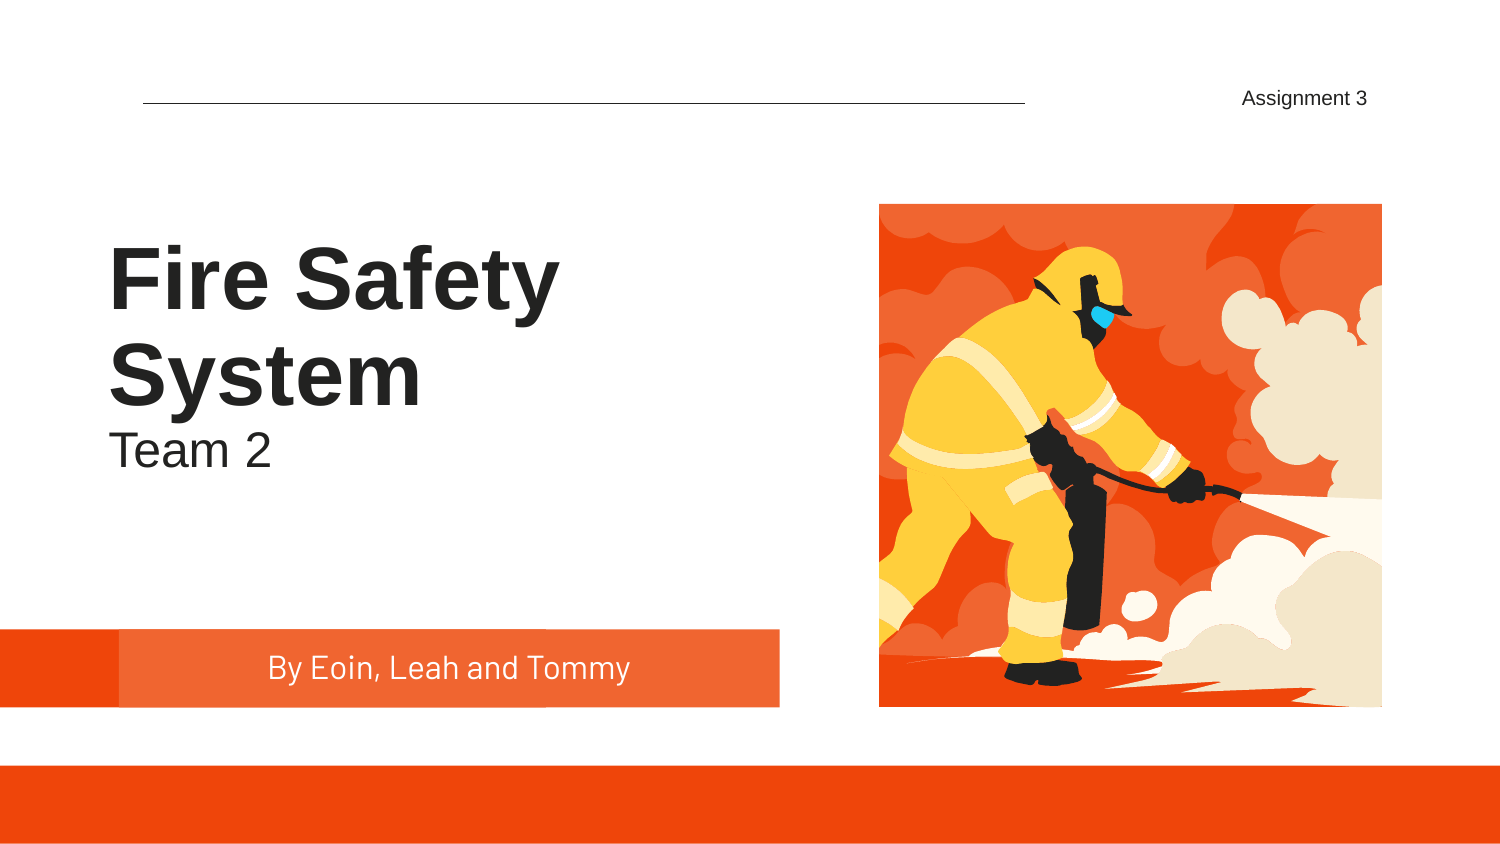

Assignment 3
# Fire Safety System Team 2

By Eoin, Leah and Tommy